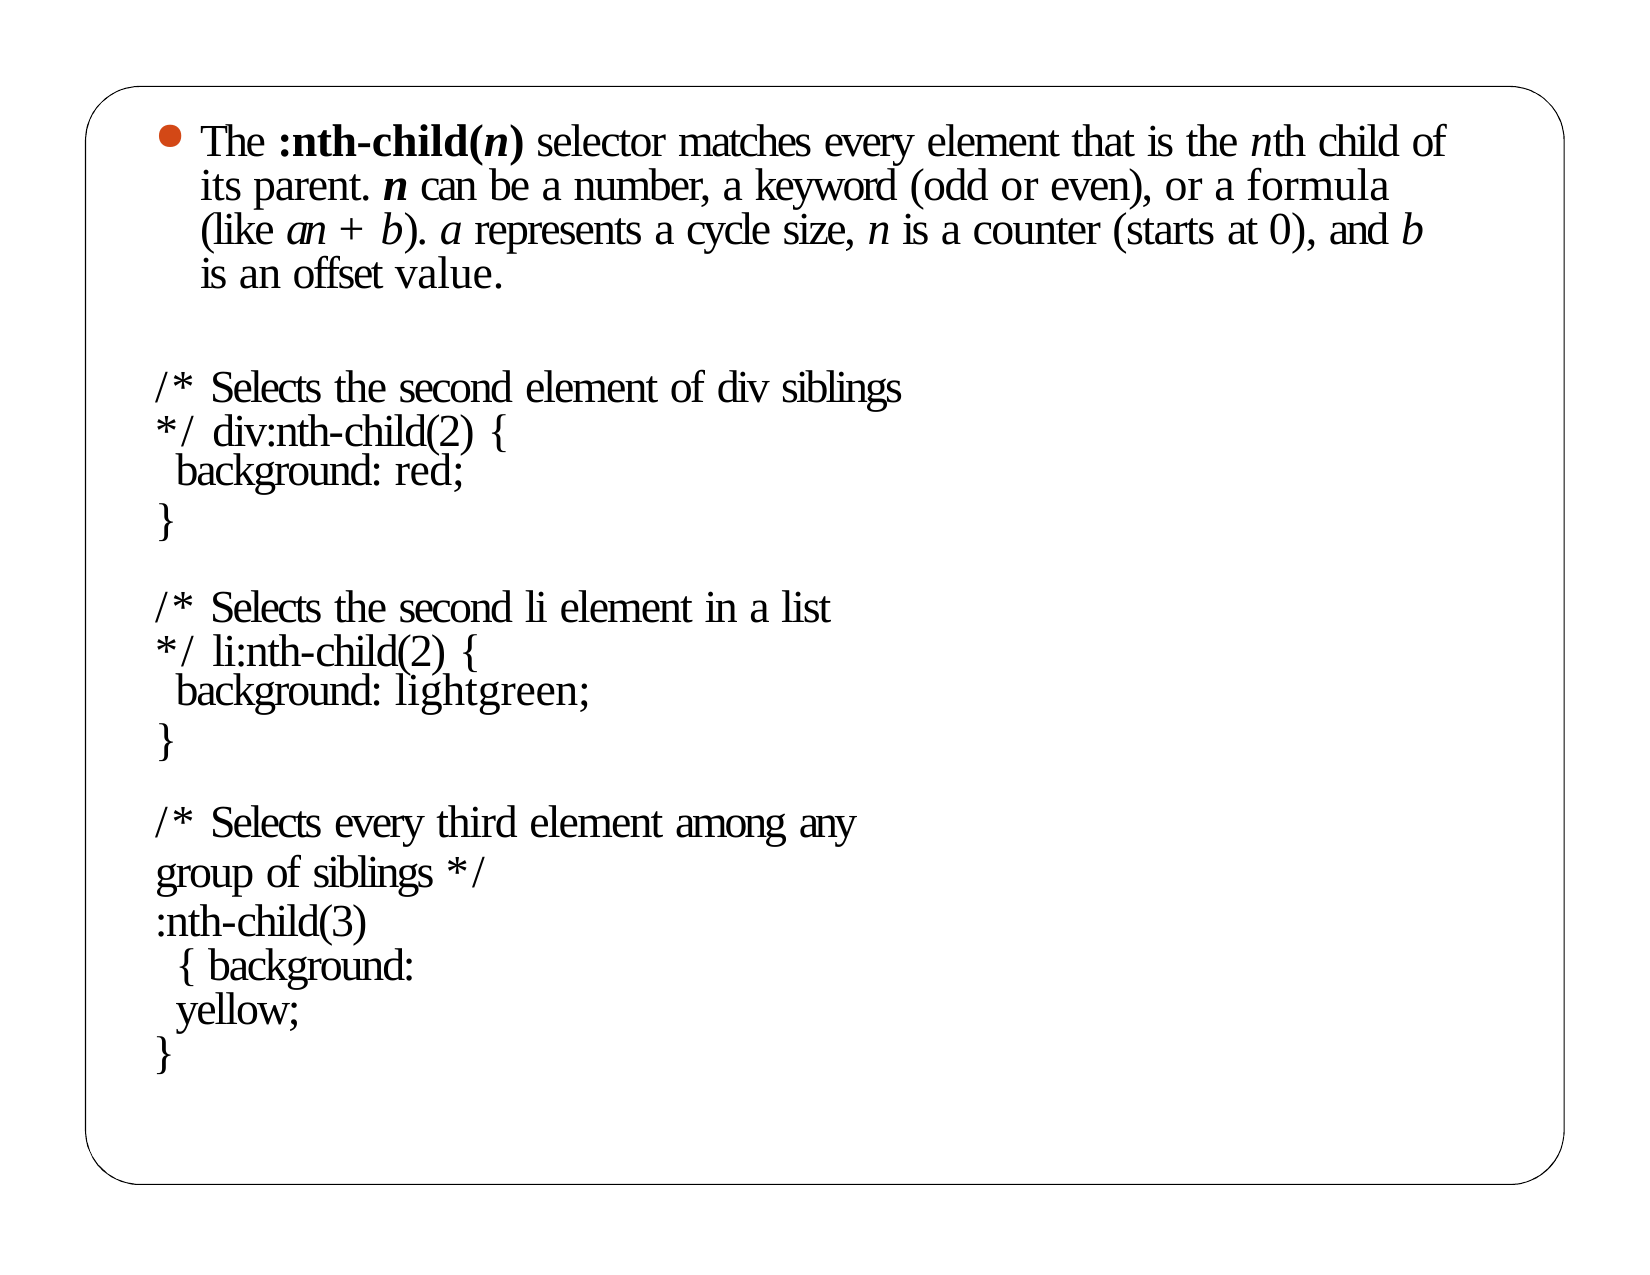

The :nth-child(n) selector matches every element that is the nth child of its parent. n can be a number, a keyword (odd or even), or a formula
(like an + b). a represents a cycle size, n is a counter (starts at 0), and b is an offset value.

/* Selects the second element of div siblings */ div:nth-child(2) {
background: red;
}
/* Selects the second li element in a list */ li:nth-child(2) {
background: lightgreen;
}
/* Selects every third element among any group of siblings */
:nth-child(3) { background: yellow;
}
58